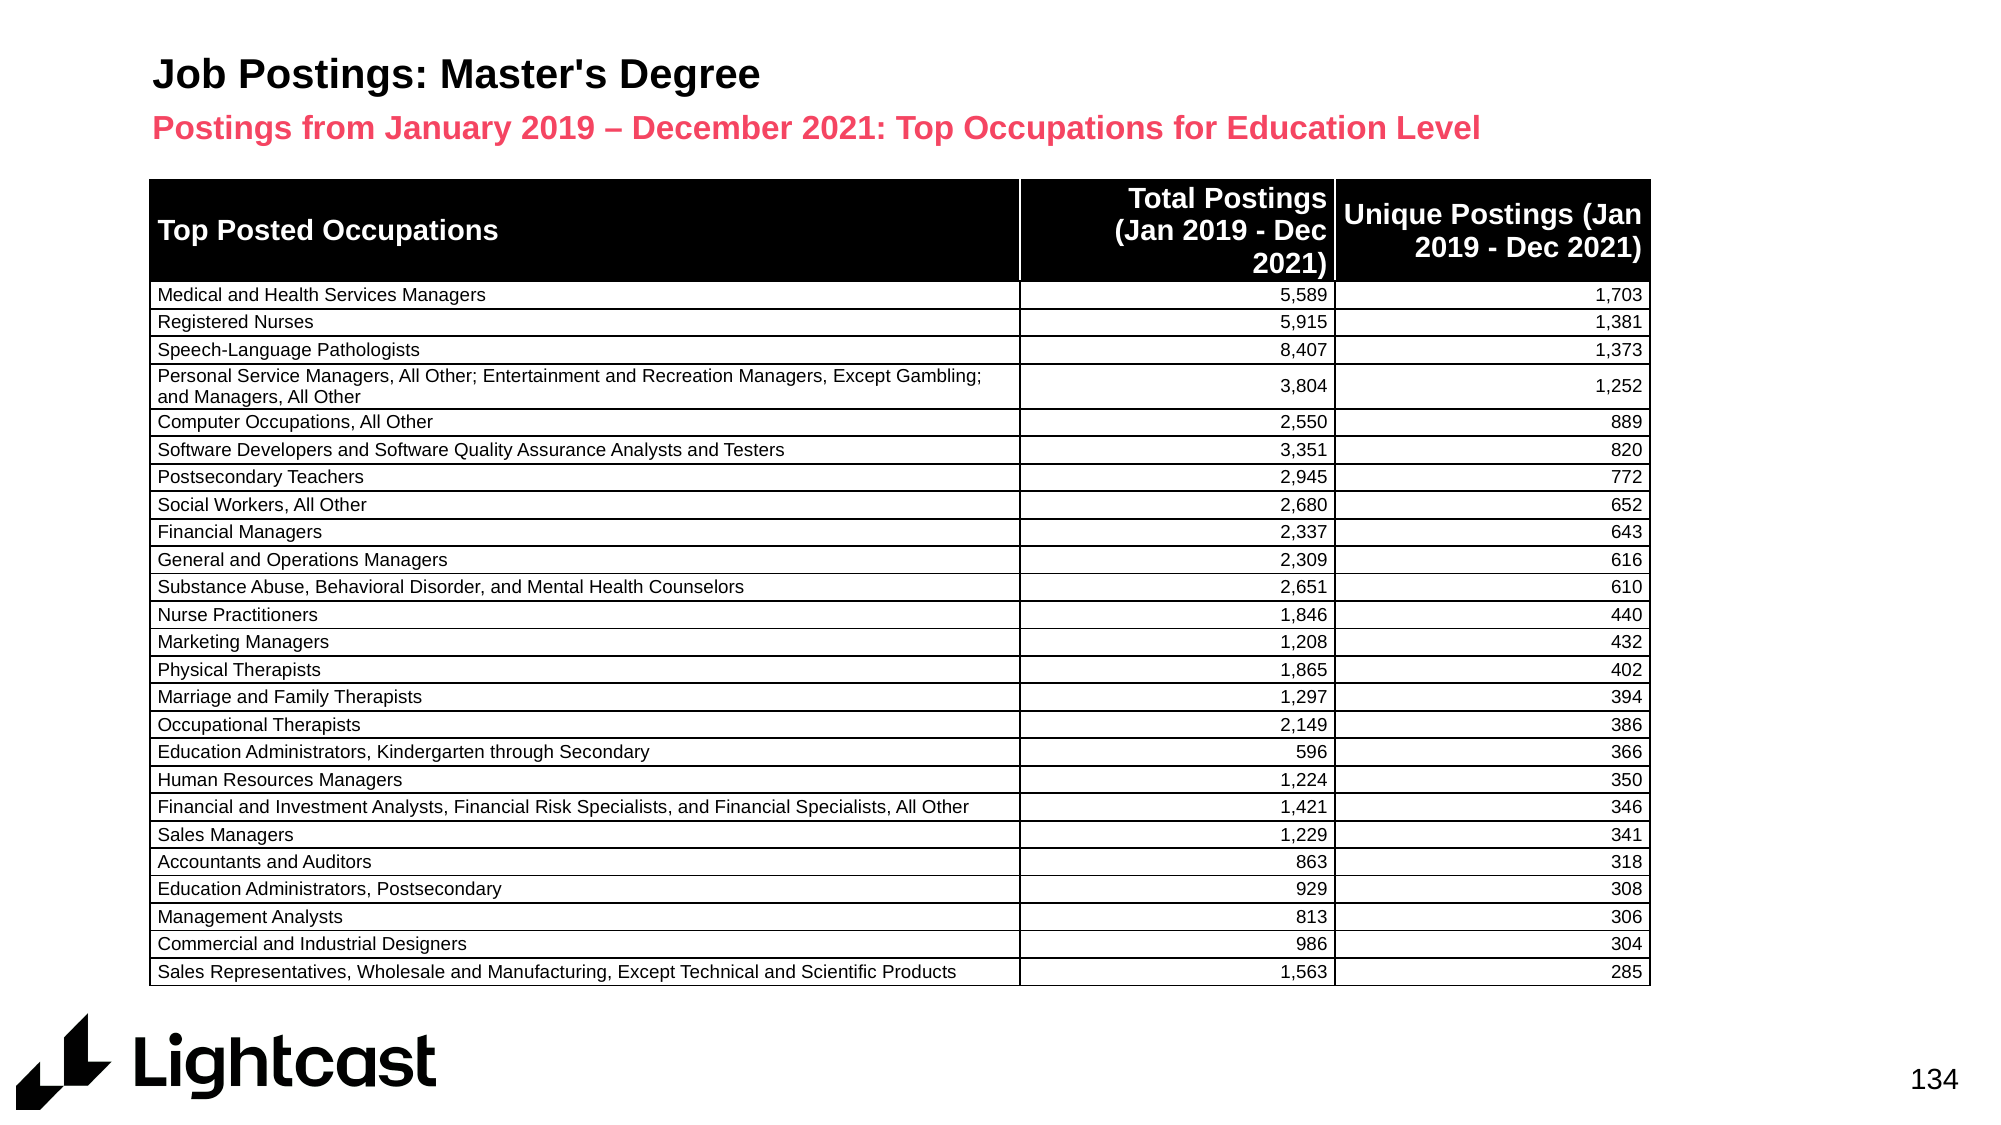

# Job Postings: Master's Degree
Postings from January 2019 – December 2021: Top Occupations for Education Level
| Top Posted Occupations | Total Postings (Jan 2019 - Dec 2021) | Unique Postings (Jan 2019 - Dec 2021) |
| --- | --- | --- |
| Medical and Health Services Managers | 5,589 | 1,703 |
| Registered Nurses | 5,915 | 1,381 |
| Speech-Language Pathologists | 8,407 | 1,373 |
| Personal Service Managers, All Other; Entertainment and Recreation Managers, Except Gambling; and Managers, All Other | 3,804 | 1,252 |
| Computer Occupations, All Other | 2,550 | 889 |
| Software Developers and Software Quality Assurance Analysts and Testers | 3,351 | 820 |
| Postsecondary Teachers | 2,945 | 772 |
| Social Workers, All Other | 2,680 | 652 |
| Financial Managers | 2,337 | 643 |
| General and Operations Managers | 2,309 | 616 |
| Substance Abuse, Behavioral Disorder, and Mental Health Counselors | 2,651 | 610 |
| Nurse Practitioners | 1,846 | 440 |
| Marketing Managers | 1,208 | 432 |
| Physical Therapists | 1,865 | 402 |
| Marriage and Family Therapists | 1,297 | 394 |
| Occupational Therapists | 2,149 | 386 |
| Education Administrators, Kindergarten through Secondary | 596 | 366 |
| Human Resources Managers | 1,224 | 350 |
| Financial and Investment Analysts, Financial Risk Specialists, and Financial Specialists, All Other | 1,421 | 346 |
| Sales Managers | 1,229 | 341 |
| Accountants and Auditors | 863 | 318 |
| Education Administrators, Postsecondary | 929 | 308 |
| Management Analysts | 813 | 306 |
| Commercial and Industrial Designers | 986 | 304 |
| Sales Representatives, Wholesale and Manufacturing, Except Technical and Scientific Products | 1,563 | 285 |